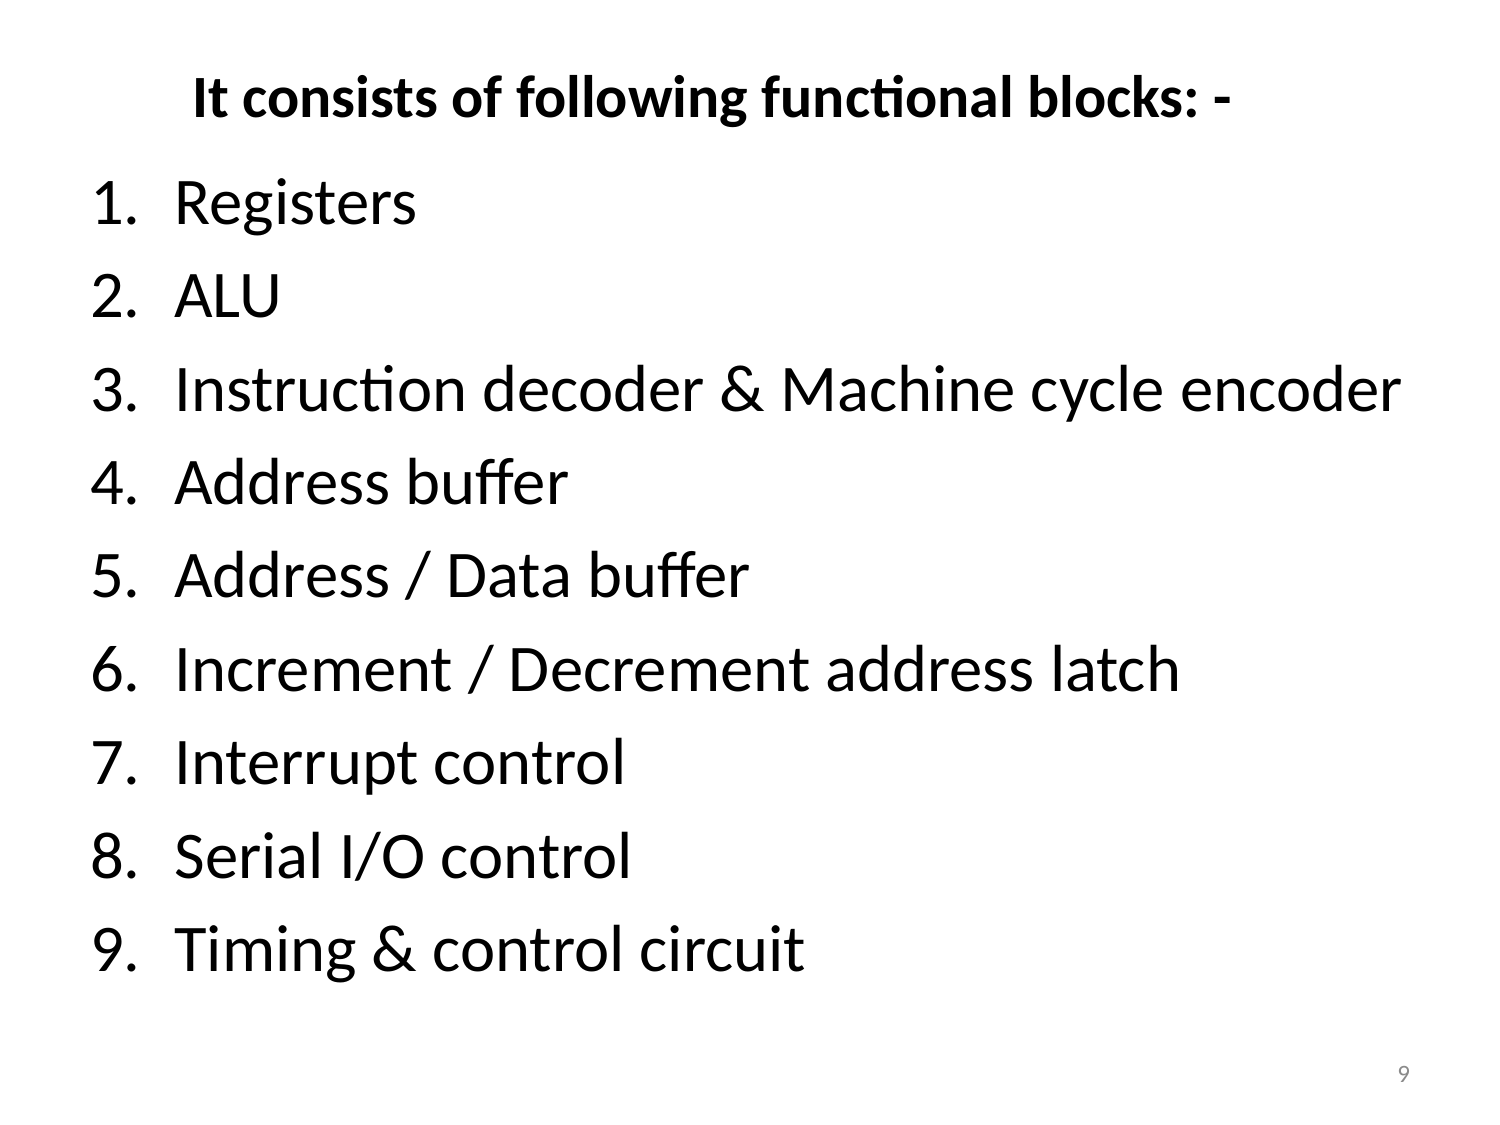

# It consists of following functional blocks: -
Registers
ALU
Instruction decoder & Machine cycle encoder
Address buffer
Address / Data buffer
Increment / Decrement address latch
Interrupt control
Serial I/O control
Timing & control circuit
9